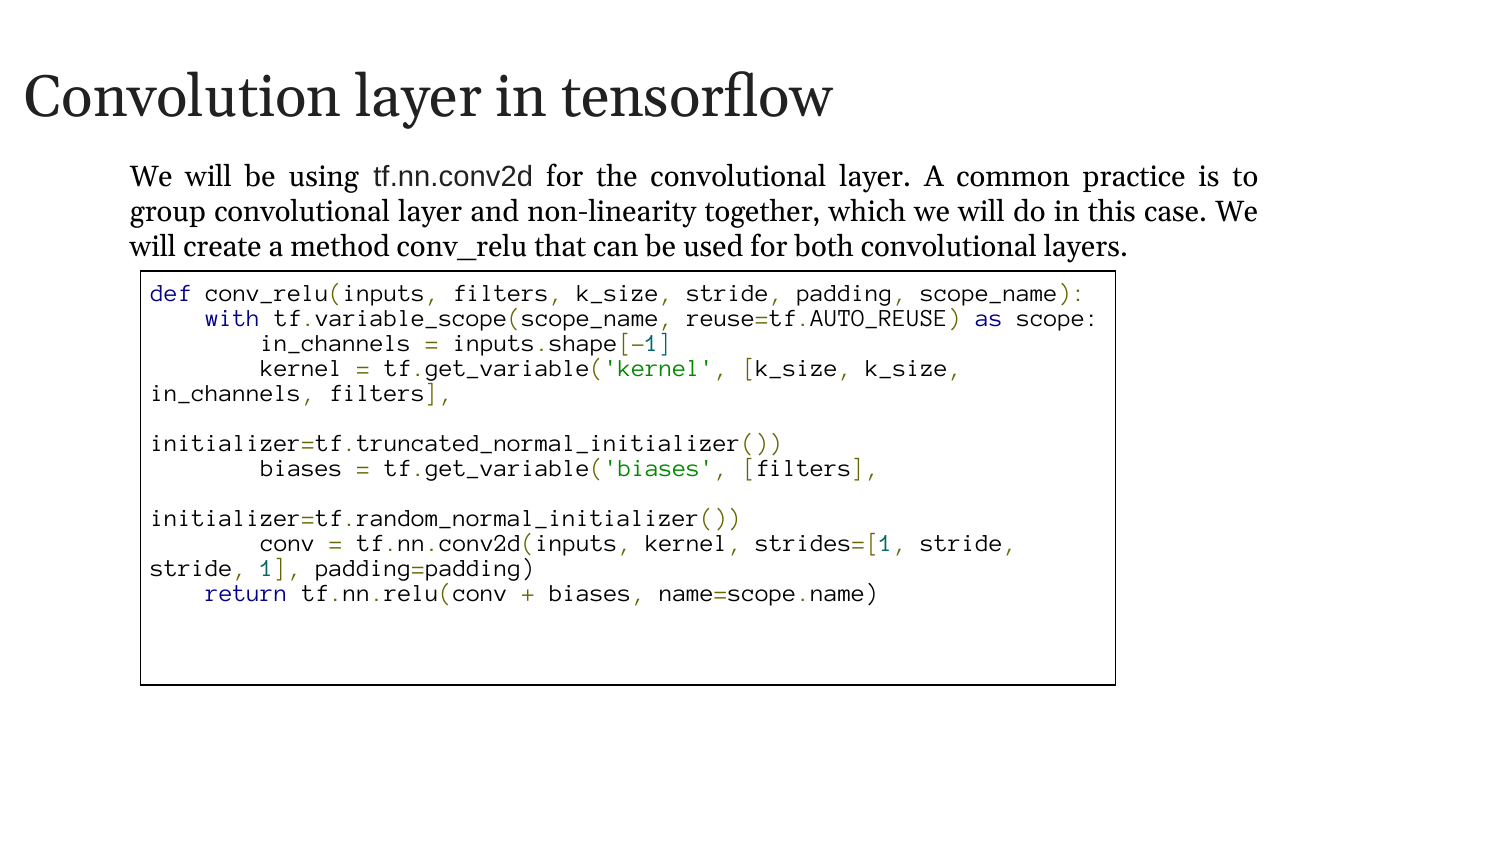

# Convolution layer in tensorflow
We will be using tf.nn.conv2d for the convolutional layer. A common practice is to group convolutional layer and non-linearity together, which we will do in this case. We will create a method conv_relu that can be used for both convolutional layers.
| def conv\_relu(inputs, filters, k\_size, stride, padding, scope\_name): with tf.variable\_scope(scope\_name, reuse=tf.AUTO\_REUSE) as scope: in\_channels = inputs.shape[-1] kernel = tf.get\_variable('kernel', [k\_size, k\_size, in\_channels, filters], initializer=tf.truncated\_normal\_initializer()) biases = tf.get\_variable('biases', [filters], initializer=tf.random\_normal\_initializer()) conv = tf.nn.conv2d(inputs, kernel, strides=[1, stride, stride, 1], padding=padding) return tf.nn.relu(conv + biases, name=scope.name) |
| --- |